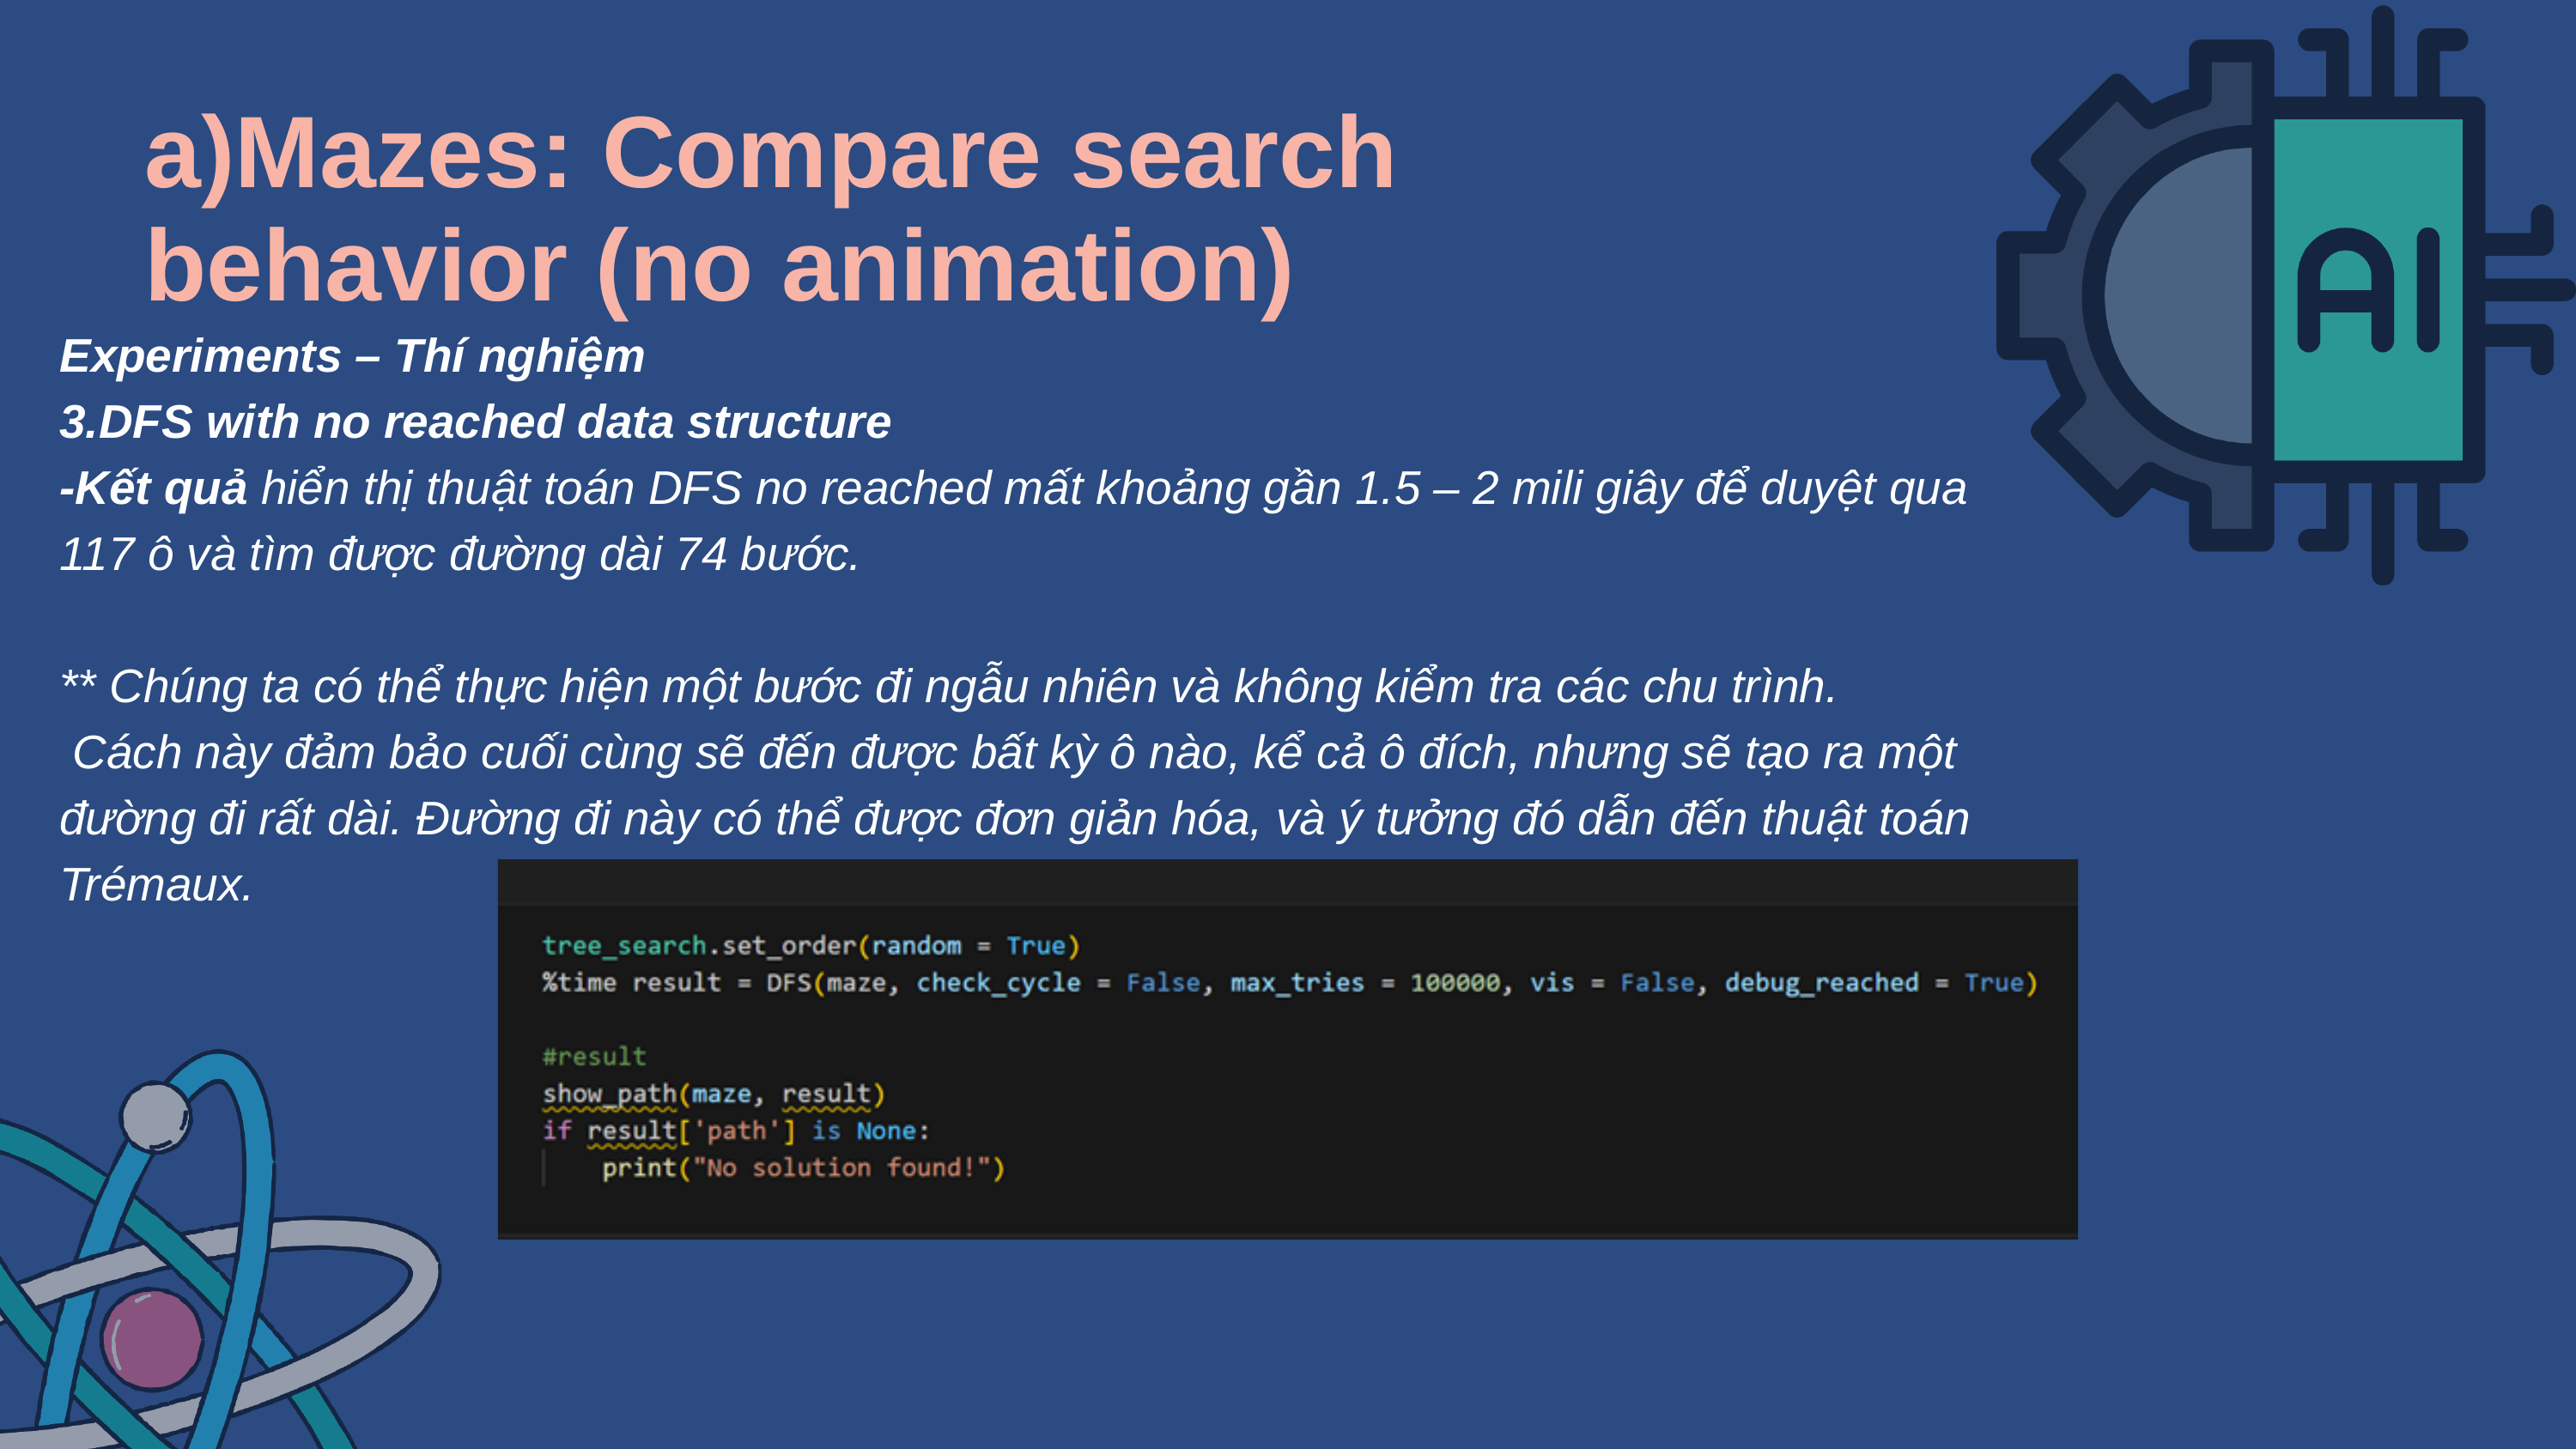

a)Mazes: Compare search behavior (no animation)
Experiments – Thí nghiệm
3.DFS with no reached data structure
-Kết quả hiển thị thuật toán DFS no reached mất khoảng gần 1.5 – 2 mili giây để duyệt qua 117 ô và tìm được đường dài 74 bước.

** Chúng ta có thể thực hiện một bước đi ngẫu nhiên và không kiểm tra các chu trình.
 Cách này đảm bảo cuối cùng sẽ đến được bất kỳ ô nào, kể cả ô đích, nhưng sẽ tạo ra một đường đi rất dài. Đường đi này có thể được đơn giản hóa, và ý tưởng đó dẫn đến thuật toán Trémaux.